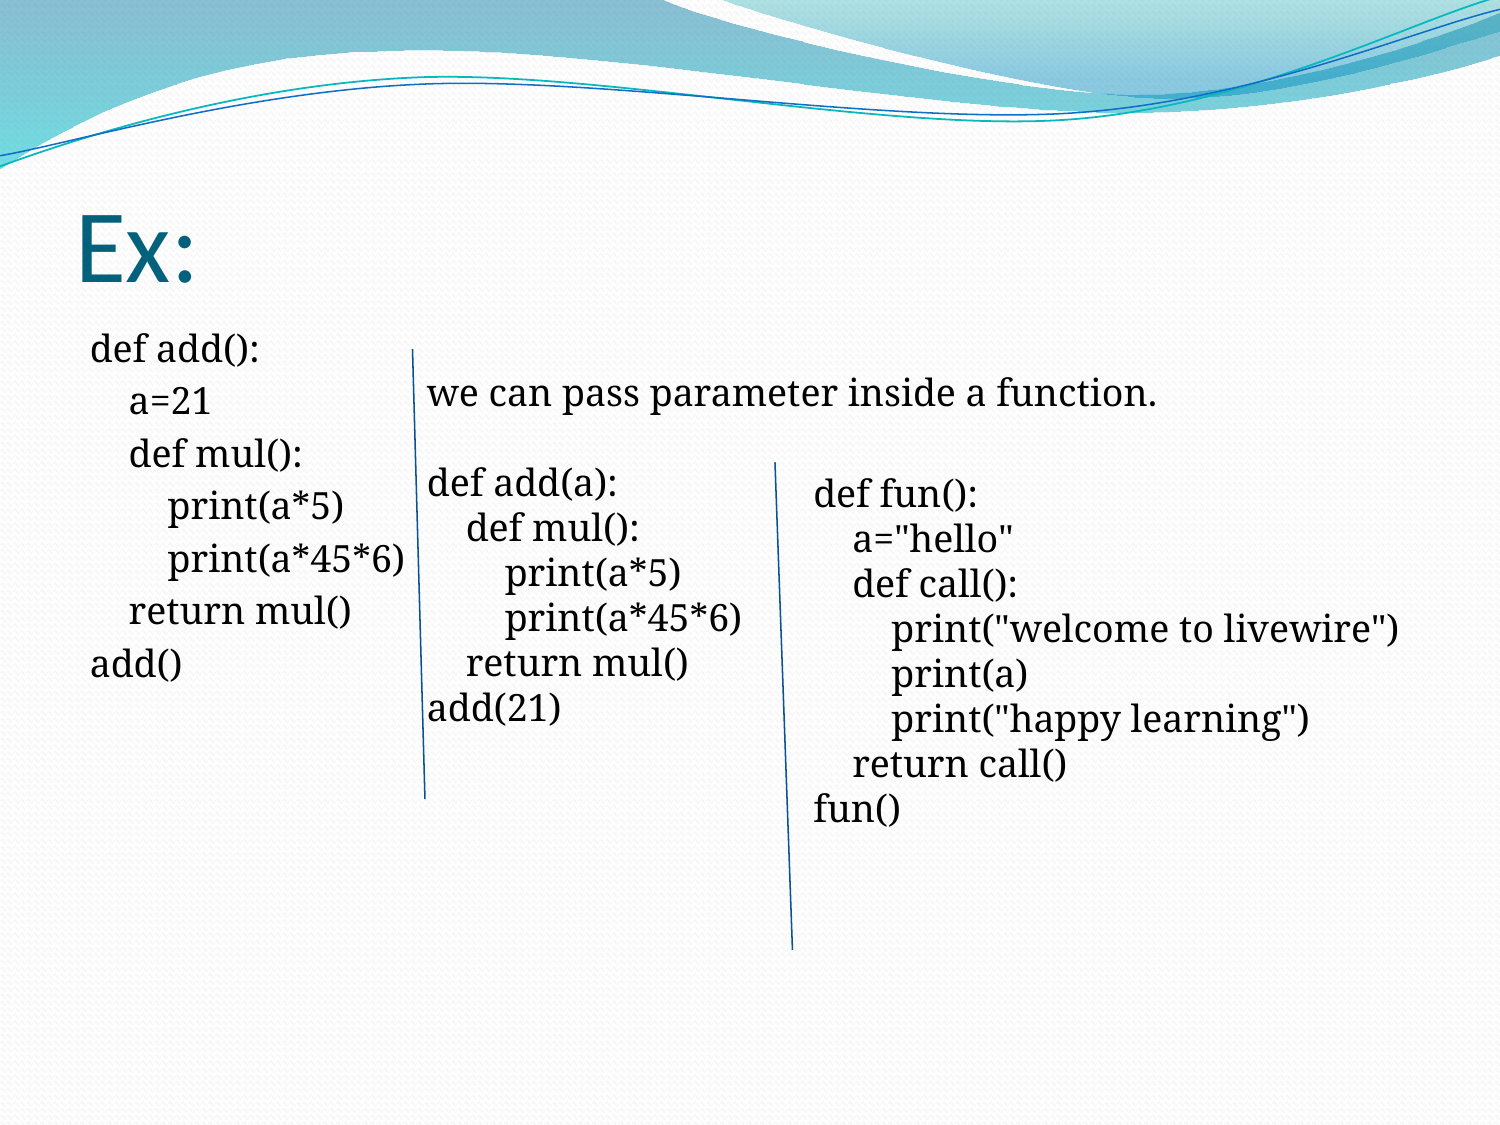

# Ex:
def add():
    a=21
    def mul():
        print(a*5)
        print(a*45*6)
    return mul()
add()

we can pass parameter inside a function.

def add(a):
    def mul():
        print(a*5)
        print(a*45*6)
    return mul()
add(21)

def fun():
    a="hello"
    def call():
        print("welcome to livewire")
        print(a)
        print("happy learning")
    return call()
fun()